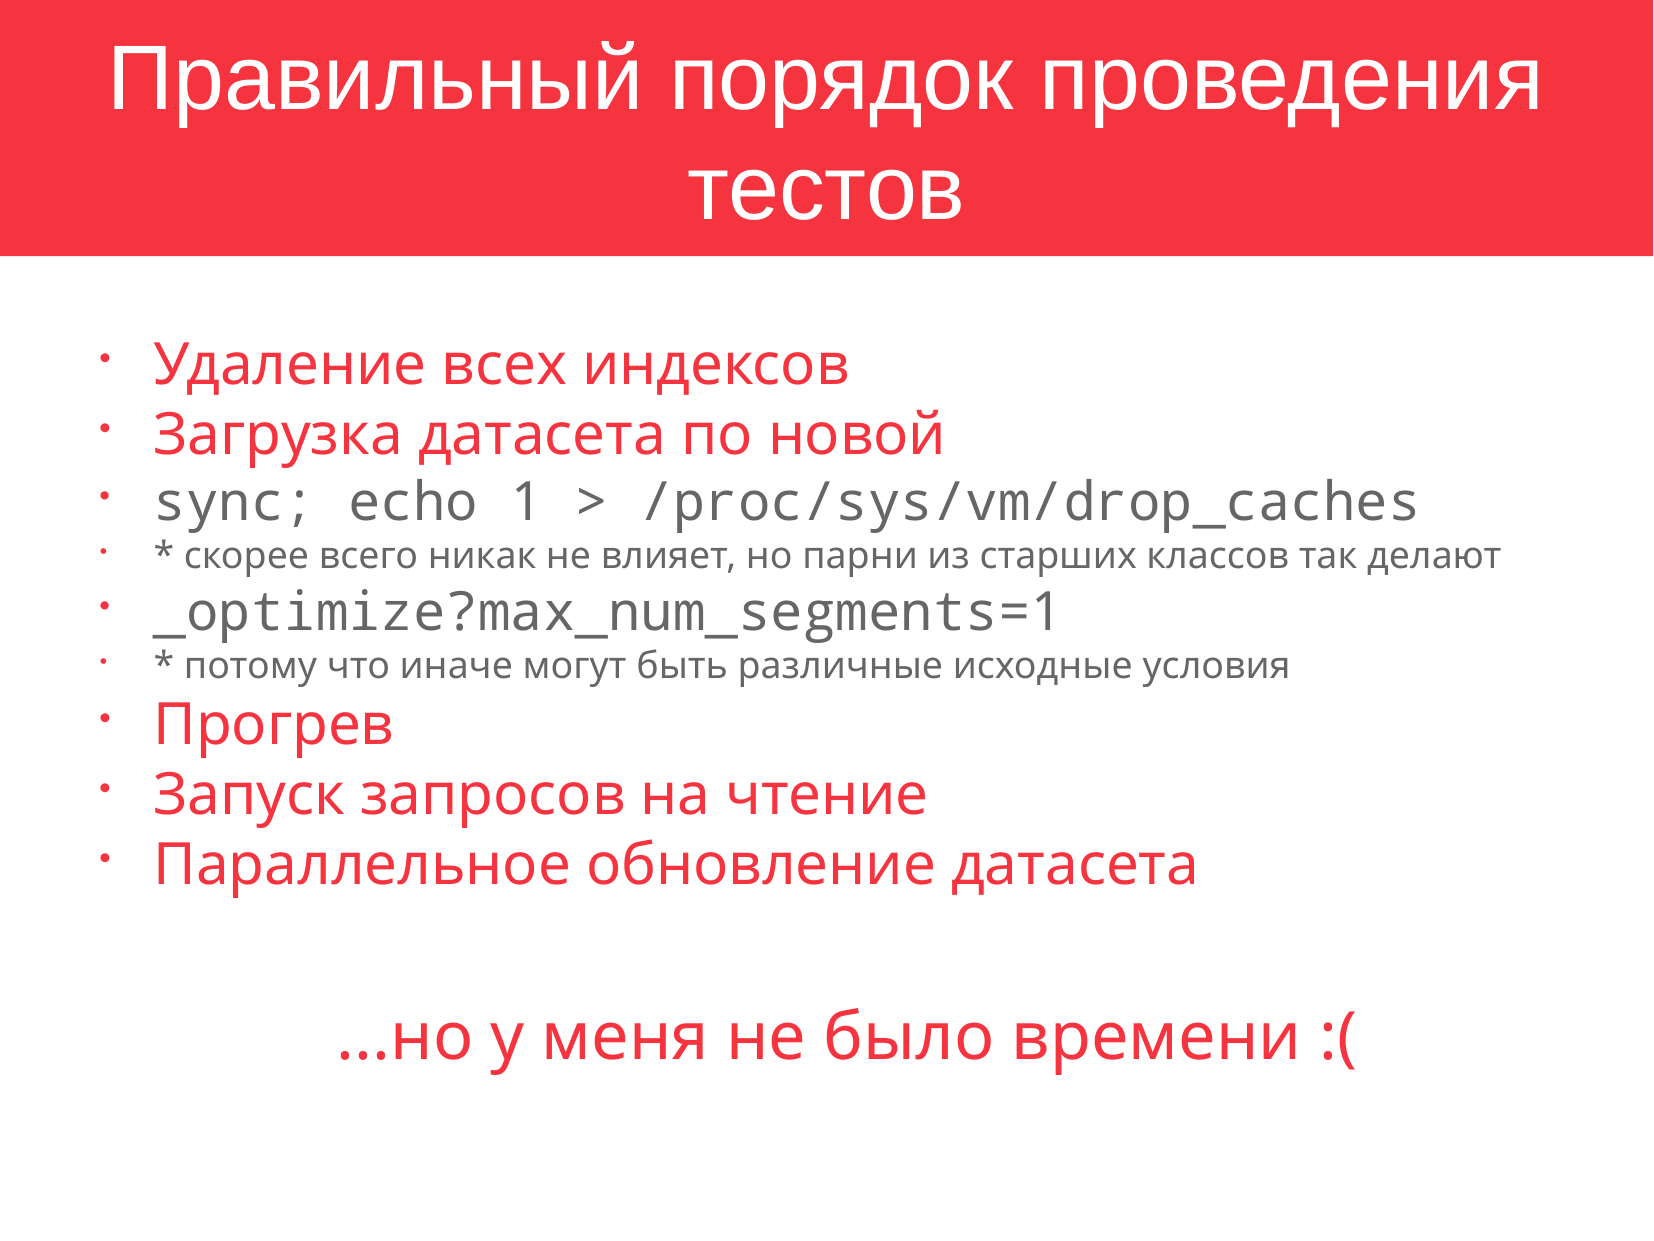

Правильный порядок проведения тестов
Удаление всех индексов
Загрузка датасета по новой
sync; echo 1 > /proc/sys/vm/drop_caches
* скорее всего никак не влияет, но парни из старших классов так делают
_optimize?max_num_segments=1
* потому что иначе могут быть различные исходные условия
Прогрев
Запуск запросов на чтение
Параллельное обновление датасета
...но у меня не было времени :(